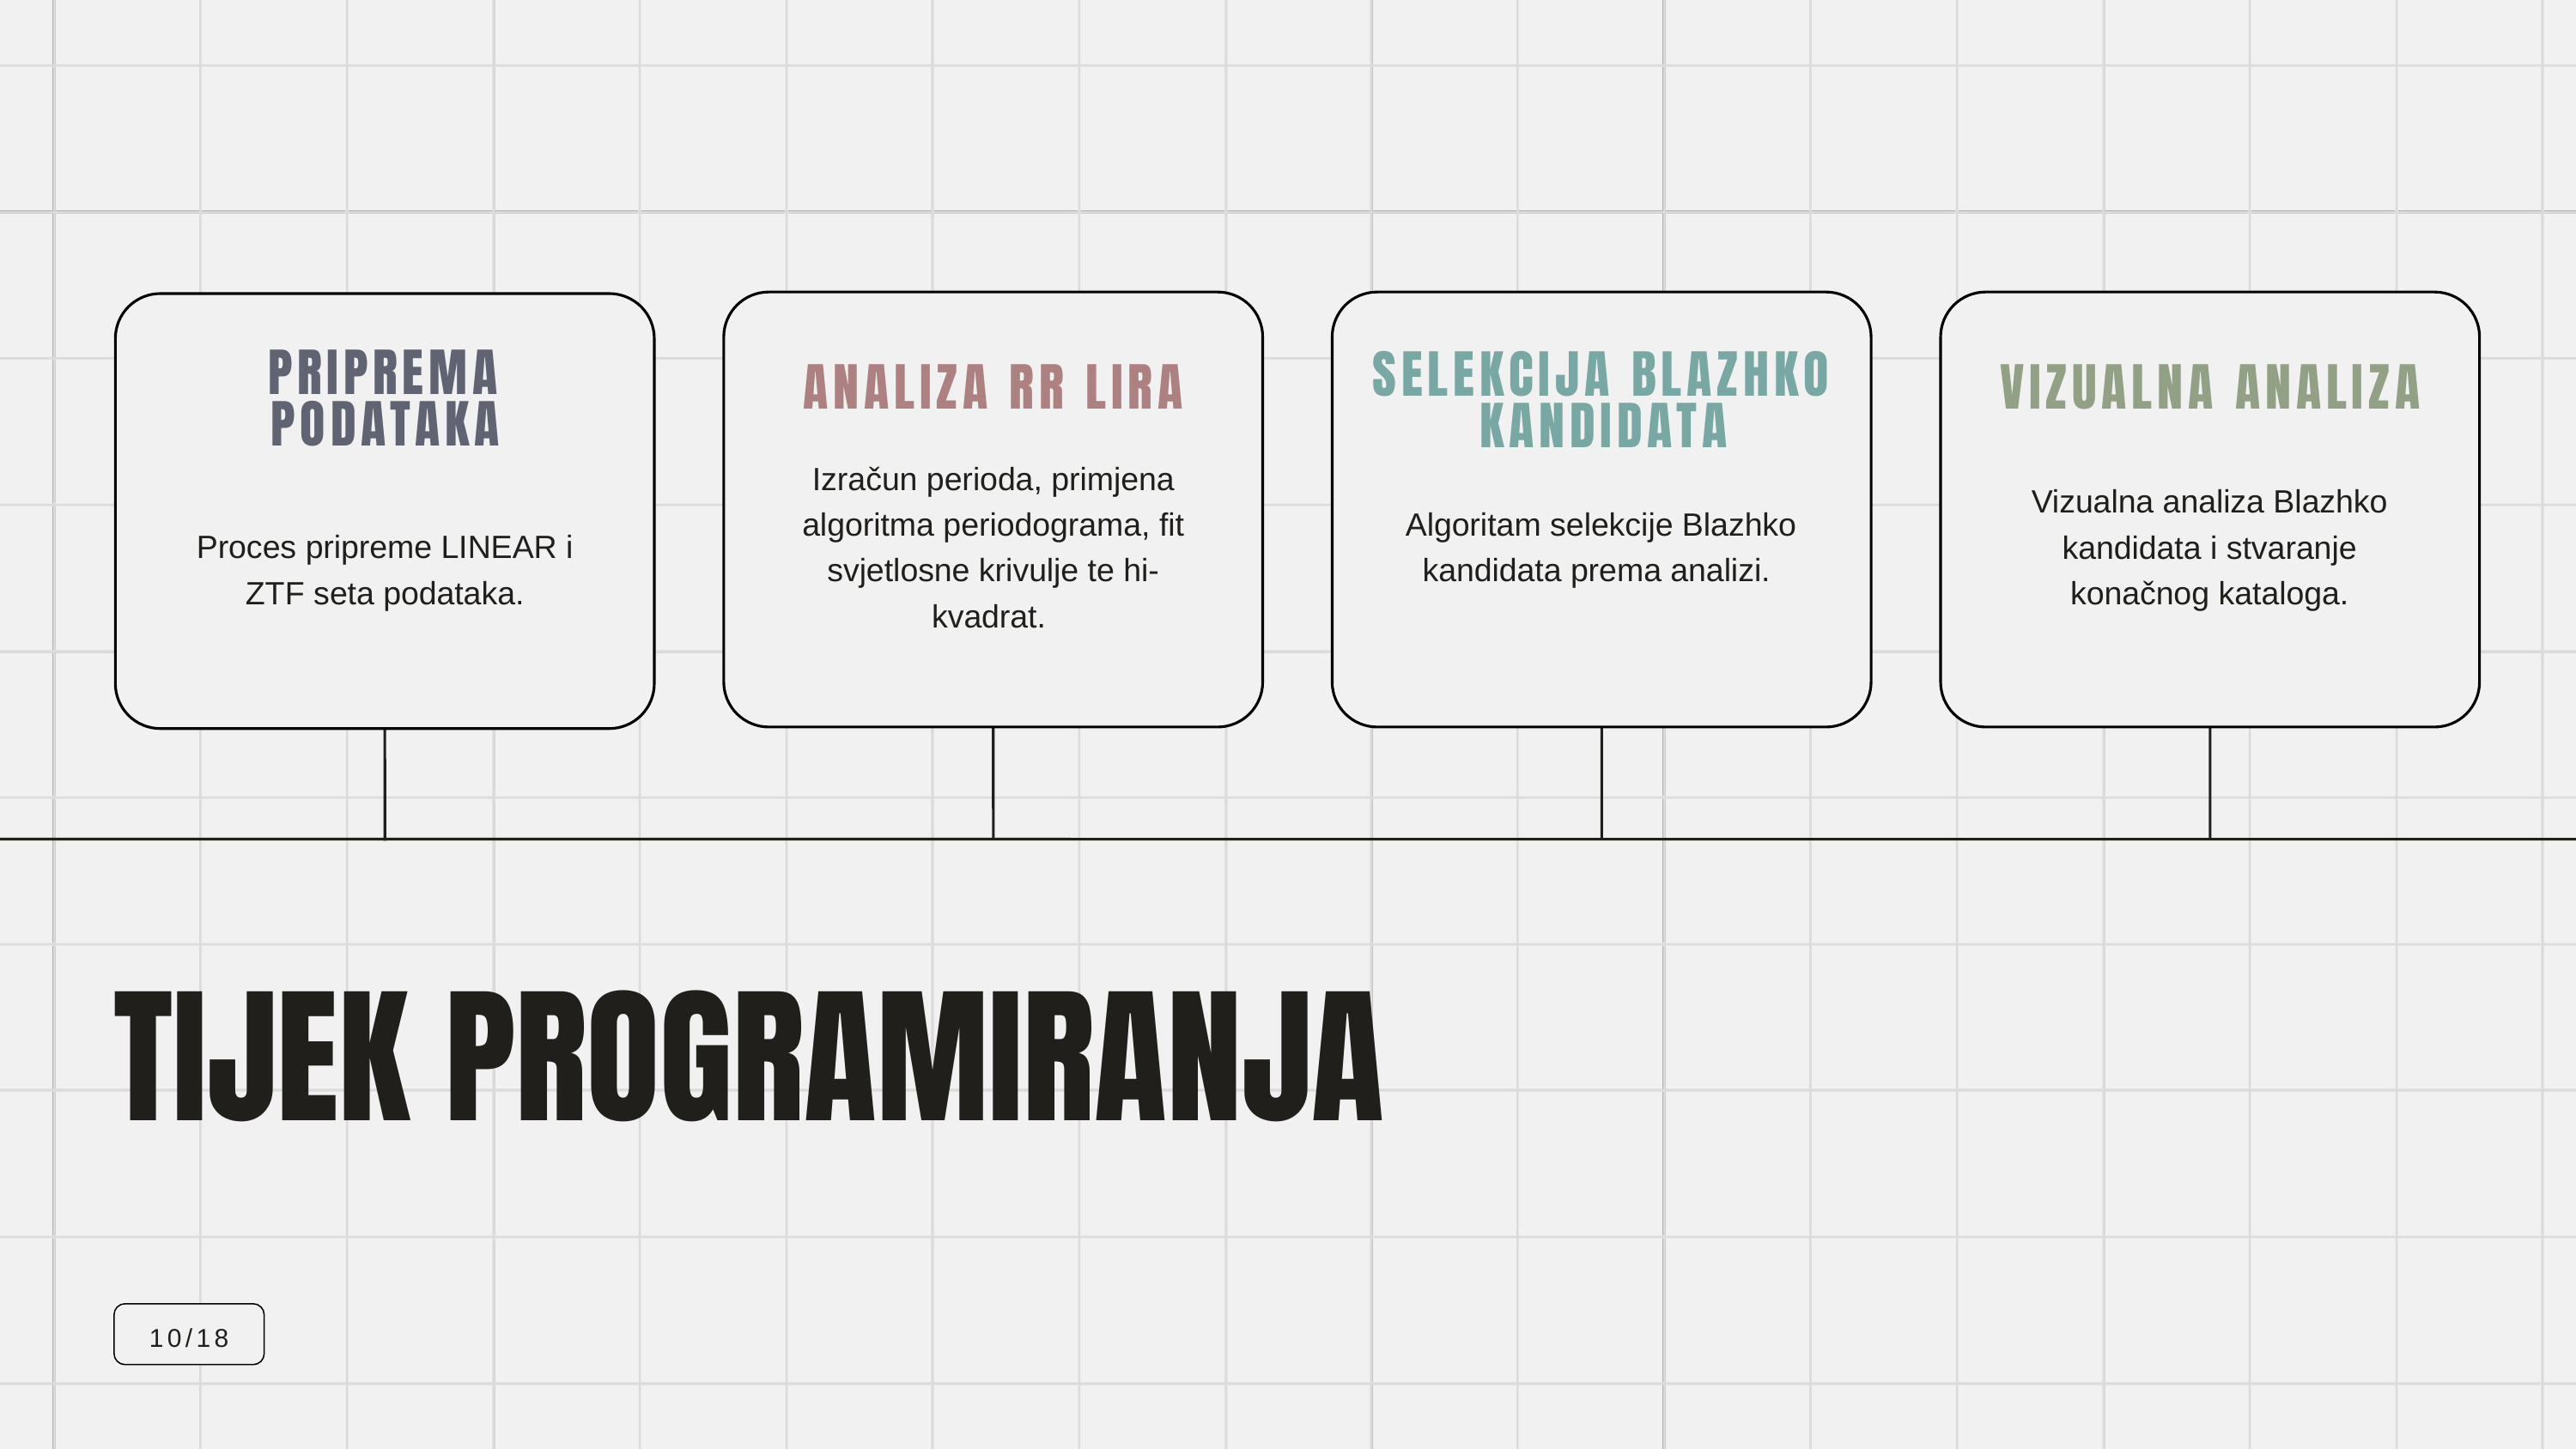

PRIPREMA PODATAKA
SELEKCIJA BLAZHKO KANDIDATA
ANALIZA RR LIRA
VIZUALNA ANALIZA
Izračun perioda, primjena algoritma periodograma, fit svjetlosne krivulje te hi-kvadrat.
Vizualna analiza Blazhko kandidata i stvaranje konačnog kataloga.
Algoritam selekcije Blazhko kandidata prema analizi.
Proces pripreme LINEAR i ZTF seta podataka.

TIJEK PROGRAMIRANJA

10/18